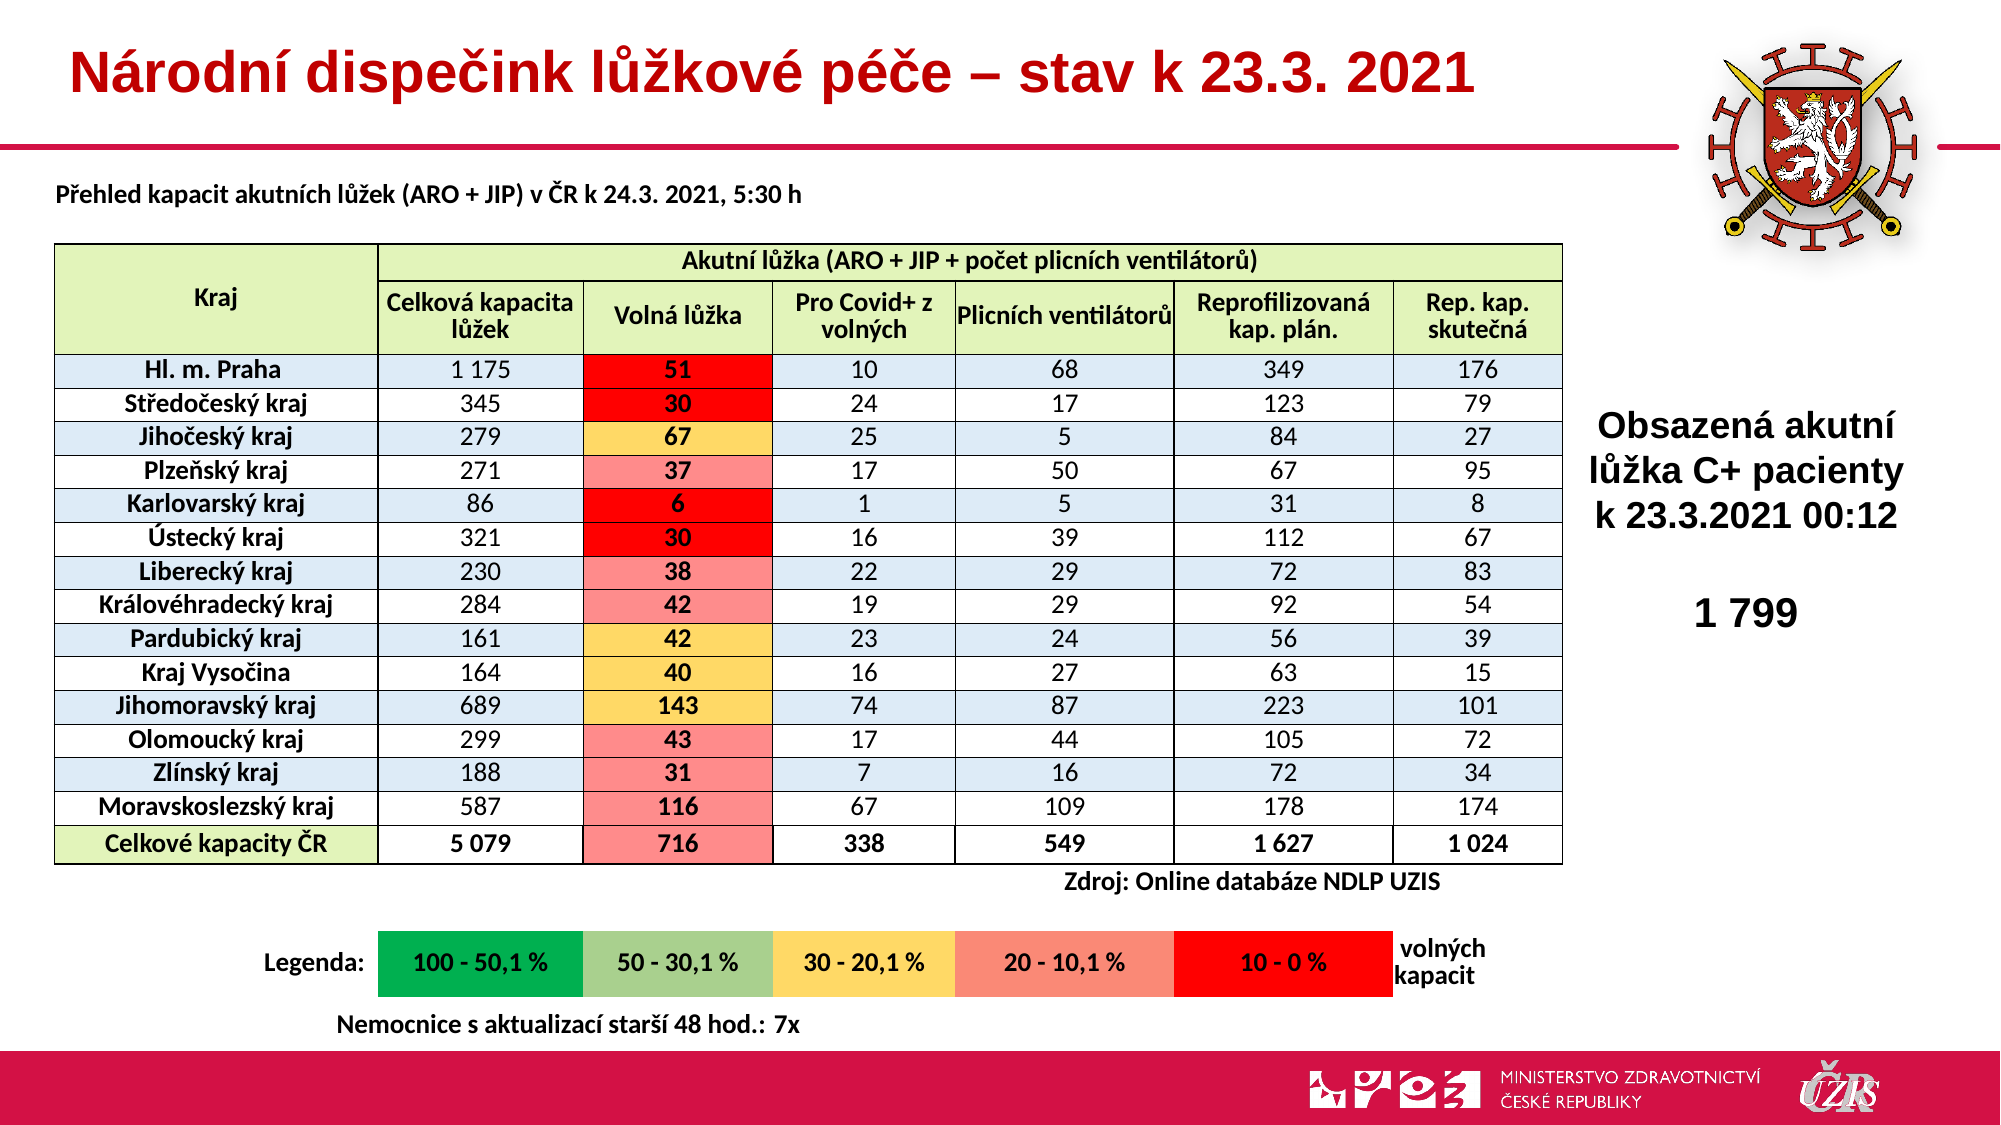

# Národní dispečink lůžkové péče – stav k 23.3. 2021
| Přehled kapacit akutních lůžek (ARO + JIP) v ČR k 24.3. 2021, 5:30 h |  |  |  |  |  |  |
| --- | --- | --- | --- | --- | --- | --- |
|  |  |  |  |  |  |  |
| Kraj | Akutní lůžka (ARO + JIP + počet plicních ventilátorů) |  |  |  |  |  |
|  | Celková kapacita lůžek | Volná lůžka | Pro Covid+ z volných | Plicních ventilátorů | Reprofilizovaná kap. plán. | Rep. kap. skutečná |
| Hl. m. Praha | 1 175 | 51 | 10 | 68 | 349 | 176 |
| Středočeský kraj | 345 | 30 | 24 | 17 | 123 | 79 |
| Jihočeský kraj | 279 | 67 | 25 | 5 | 84 | 27 |
| Plzeňský kraj | 271 | 37 | 17 | 50 | 67 | 95 |
| Karlovarský kraj | 86 | 6 | 1 | 5 | 31 | 8 |
| Ústecký kraj | 321 | 30 | 16 | 39 | 112 | 67 |
| Liberecký kraj | 230 | 38 | 22 | 29 | 72 | 83 |
| Královéhradecký kraj | 284 | 42 | 19 | 29 | 92 | 54 |
| Pardubický kraj | 161 | 42 | 23 | 24 | 56 | 39 |
| Kraj Vysočina | 164 | 40 | 16 | 27 | 63 | 15 |
| Jihomoravský kraj | 689 | 143 | 74 | 87 | 223 | 101 |
| Olomoucký kraj | 299 | 43 | 17 | 44 | 105 | 72 |
| Zlínský kraj | 188 | 31 | 7 | 16 | 72 | 34 |
| Moravskoslezský kraj | 587 | 116 | 67 | 109 | 178 | 174 |
| Celkové kapacity ČR | 5 079 | 716 | 338 | 549 | 1 627 | 1 024 |
|  |  |  |  | Zdroj: Online databáze NDLP UZIS |  |  |
|  |  |  |  |  |  |  |
| Legenda: | 100 - 50,1 % | 50 - 30,1 % | 30 - 20,1 % | 20 - 10,1 % | 10 - 0 % | volných kapacit |
| Nemocnice s aktualizací starší 48 hod.: |  |  | 7x |  |  |  |
Obsazená akutní lůžka C+ pacienty
k 23.3.2021 00:12

1 799